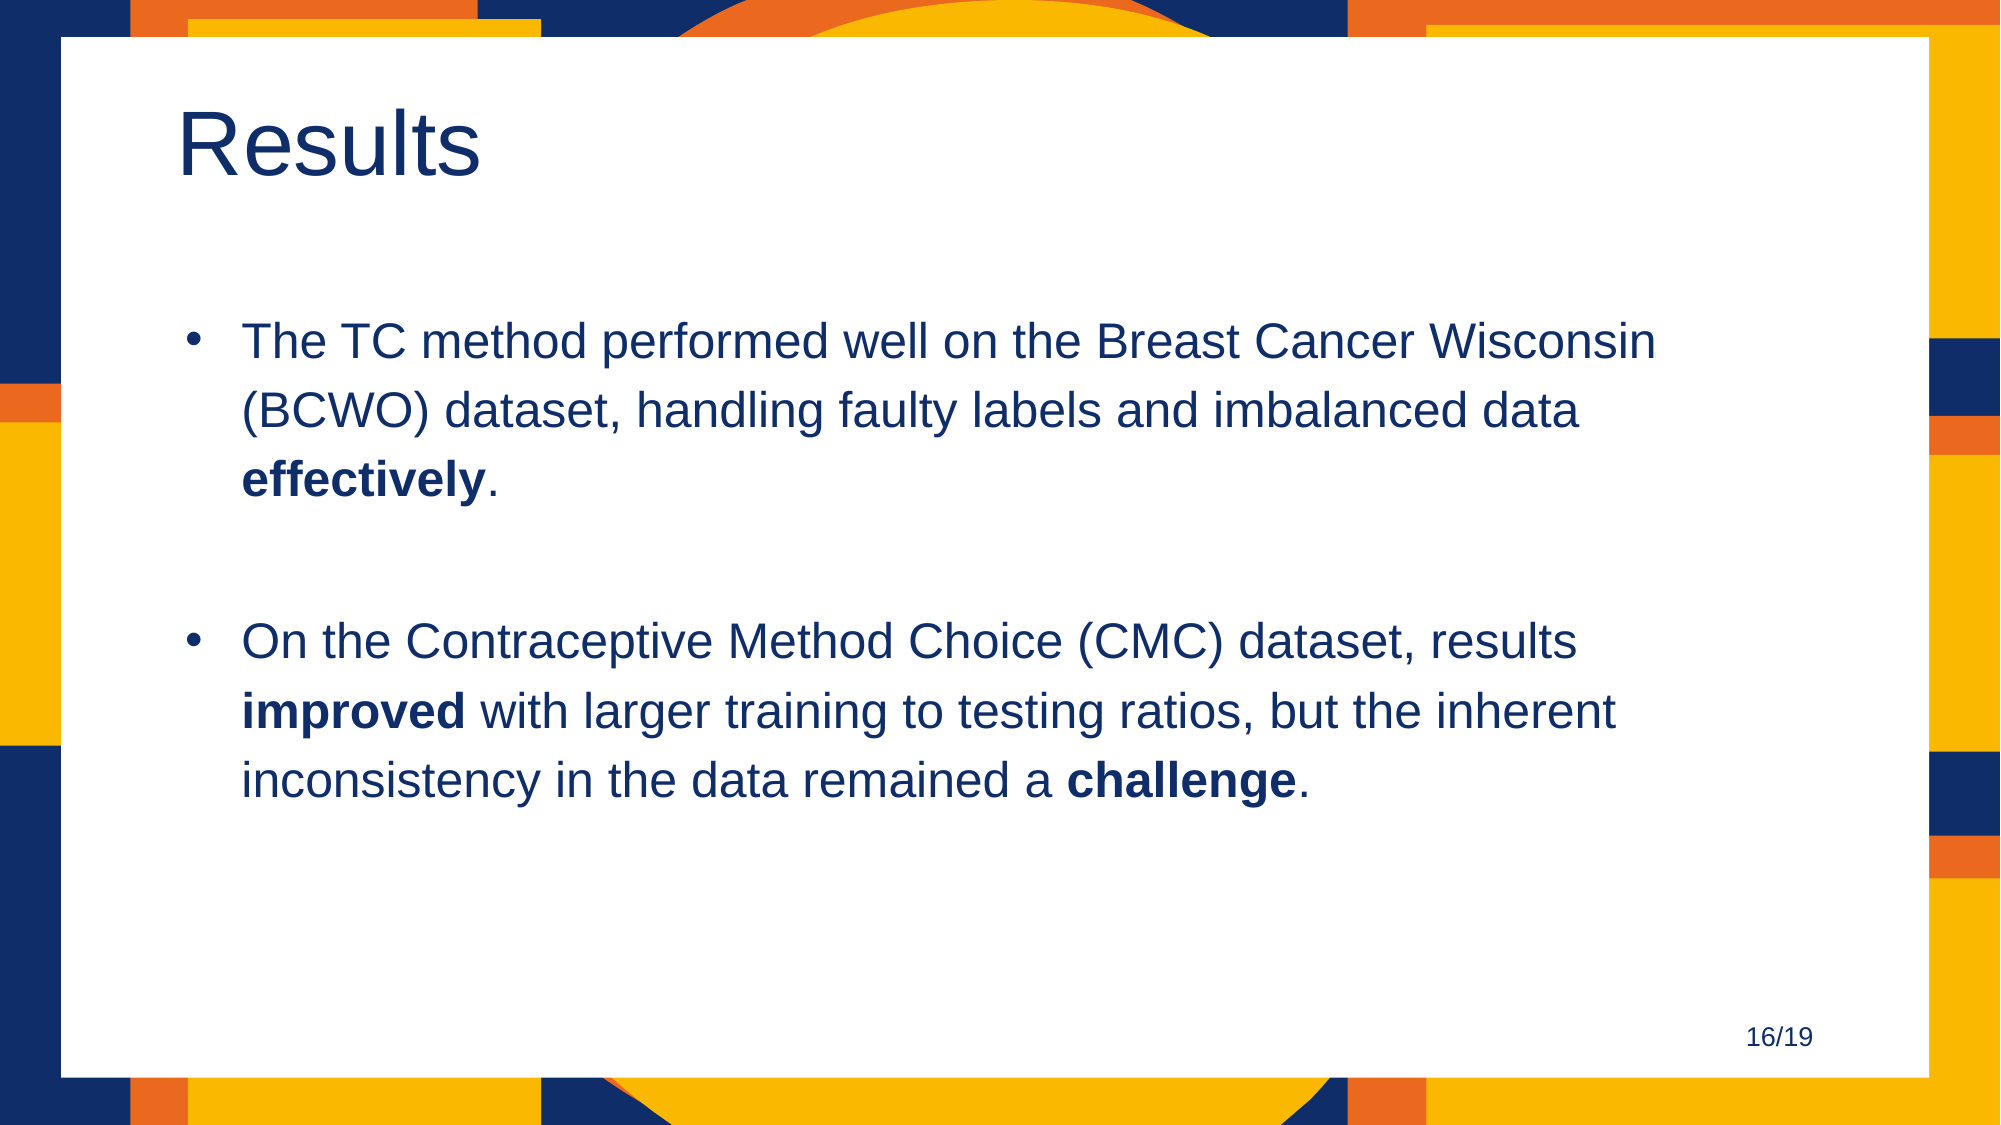

# Results
The TC method performed well on the Breast Cancer Wisconsin (BCWO) dataset, handling faulty labels and imbalanced data effectively.

On the Contraceptive Method Choice (CMC) dataset, results improved with larger training to testing ratios, but the inherent inconsistency in the data remained a challenge.

16/19